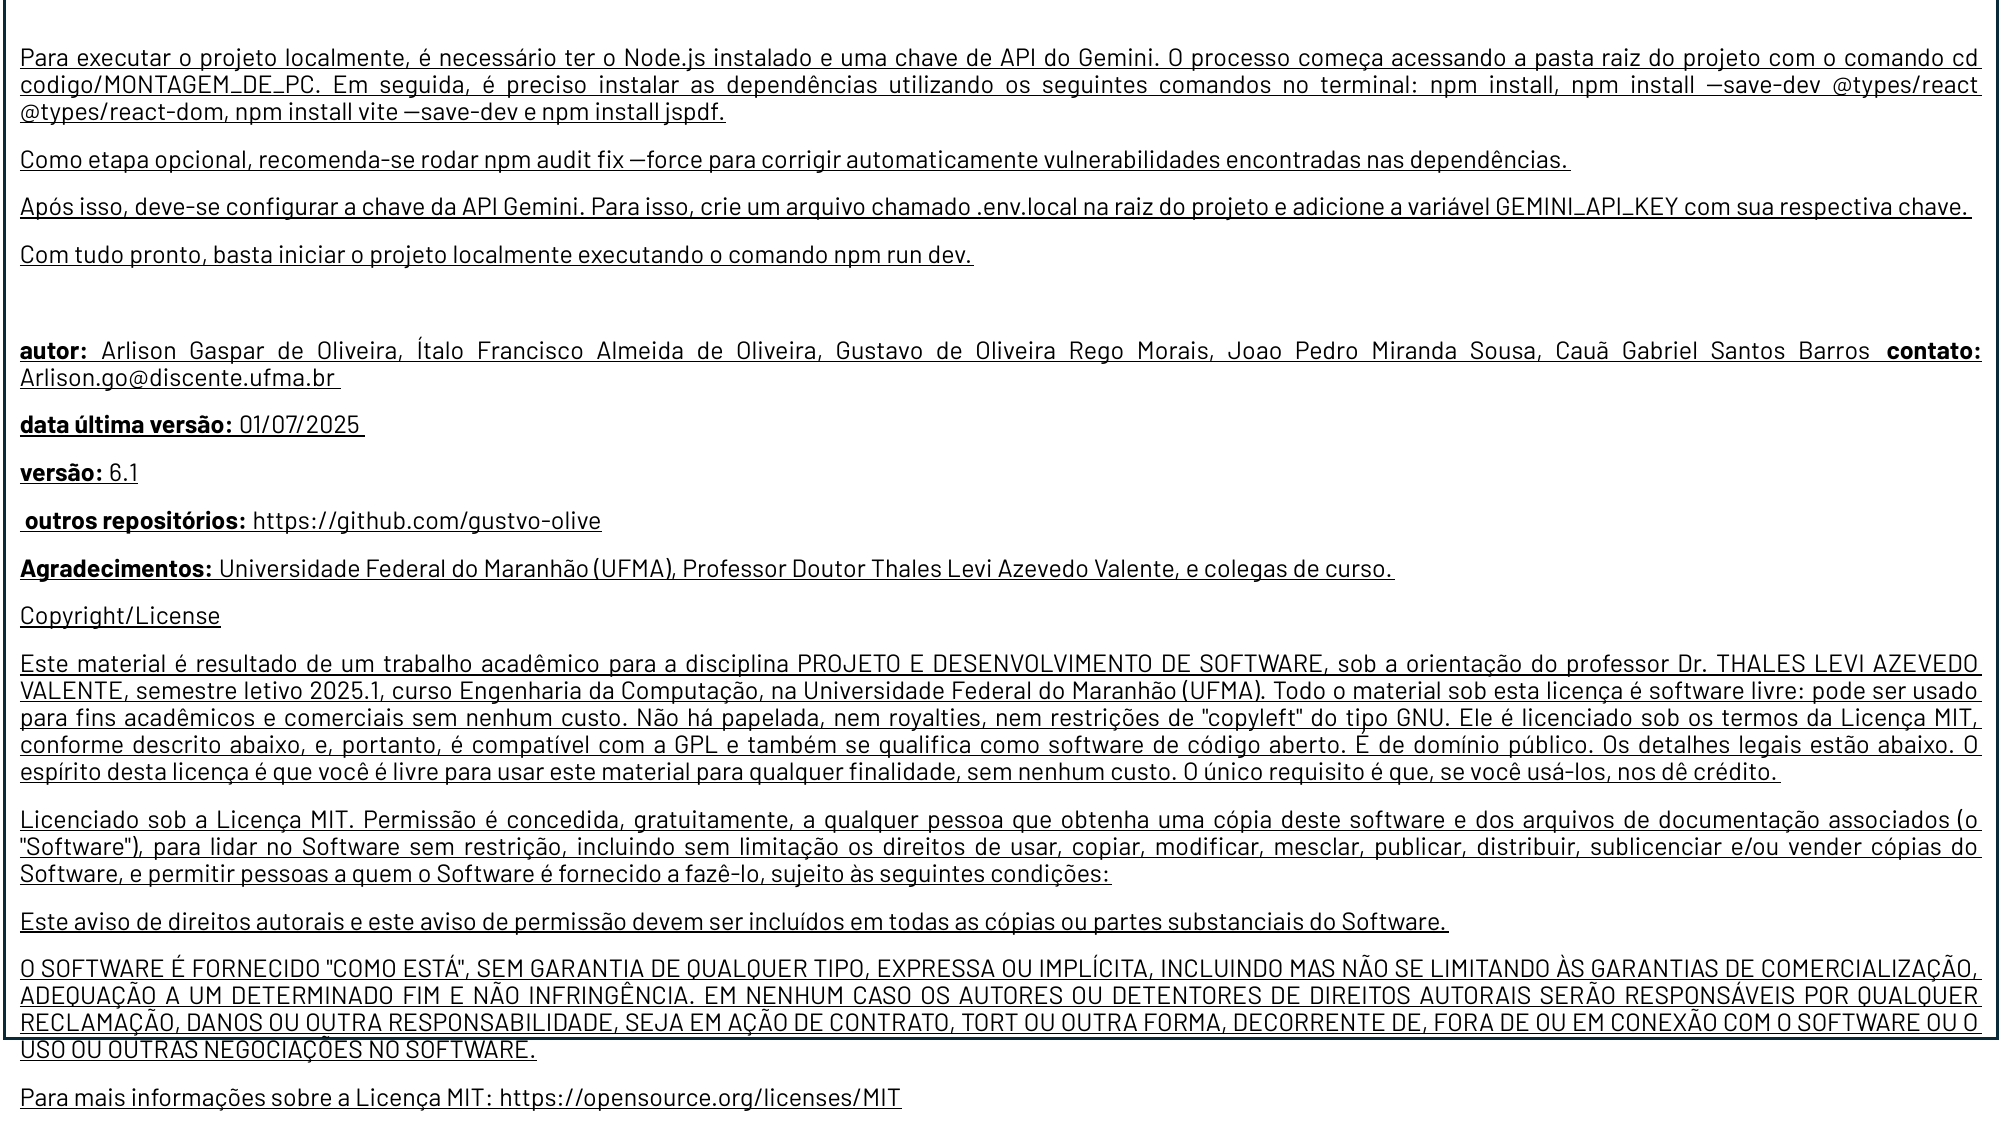

Este projeto visa facilitar a montagem de PCs personalizados com o uso de IA. O problema é a dificuldade dos usuários em escolher peças compatíveis e otimizadas. A solução é um site com IA que coleta preferências e gera builds automaticamente. Foi desenvolvido com TypeScript, Node.js e Gemini AI.

Para executar o projeto localmente, é necessário ter o Node.js instalado e uma chave de API do Gemini. O processo começa acessando a pasta raiz do projeto com o comando cd codigo/MONTAGEM_DE_PC. Em seguida, é preciso instalar as dependências utilizando os seguintes comandos no terminal: npm install, npm install --save-dev @types/react @types/react-dom, npm install vite --save-dev e npm install jspdf.
Como etapa opcional, recomenda-se rodar npm audit fix --force para corrigir automaticamente vulnerabilidades encontradas nas dependências.
Após isso, deve-se configurar a chave da API Gemini. Para isso, crie um arquivo chamado .env.local na raiz do projeto e adicione a variável GEMINI_API_KEY com sua respectiva chave.
Com tudo pronto, basta iniciar o projeto localmente executando o comando npm run dev.

autor: Arlison Gaspar de Oliveira, Ítalo Francisco Almeida de Oliveira, Gustavo de Oliveira Rego Morais, Joao Pedro Miranda Sousa, Cauã Gabriel Santos Barros contato: Arlison.go@discente.ufma.br
data última versão: 01/07/2025
versão: 6.1
 outros repositórios: https://github.com/gustvo-olive
Agradecimentos: Universidade Federal do Maranhão (UFMA), Professor Doutor Thales Levi Azevedo Valente, e colegas de curso.
Copyright/License
Este material é resultado de um trabalho acadêmico para a disciplina PROJETO E DESENVOLVIMENTO DE SOFTWARE, sob a orientação do professor Dr. THALES LEVI AZEVEDO VALENTE, semestre letivo 2025.1, curso Engenharia da Computação, na Universidade Federal do Maranhão (UFMA). Todo o material sob esta licença é software livre: pode ser usado para fins acadêmicos e comerciais sem nenhum custo. Não há papelada, nem royalties, nem restrições de "copyleft" do tipo GNU. Ele é licenciado sob os termos da Licença MIT, conforme descrito abaixo, e, portanto, é compatível com a GPL e também se qualifica como software de código aberto. É de domínio público. Os detalhes legais estão abaixo. O espírito desta licença é que você é livre para usar este material para qualquer finalidade, sem nenhum custo. O único requisito é que, se você usá-los, nos dê crédito.
Licenciado sob a Licença MIT. Permissão é concedida, gratuitamente, a qualquer pessoa que obtenha uma cópia deste software e dos arquivos de documentação associados (o "Software"), para lidar no Software sem restrição, incluindo sem limitação os direitos de usar, copiar, modificar, mesclar, publicar, distribuir, sublicenciar e/ou vender cópias do Software, e permitir pessoas a quem o Software é fornecido a fazê-lo, sujeito às seguintes condições:
Este aviso de direitos autorais e este aviso de permissão devem ser incluídos em todas as cópias ou partes substanciais do Software.
O SOFTWARE É FORNECIDO "COMO ESTÁ", SEM GARANTIA DE QUALQUER TIPO, EXPRESSA OU IMPLÍCITA, INCLUINDO MAS NÃO SE LIMITANDO ÀS GARANTIAS DE COMERCIALIZAÇÃO, ADEQUAÇÃO A UM DETERMINADO FIM E NÃO INFRINGÊNCIA. EM NENHUM CASO OS AUTORES OU DETENTORES DE DIREITOS AUTORAIS SERÃO RESPONSÁVEIS POR QUALQUER RECLAMAÇÃO, DANOS OU OUTRA RESPONSABILIDADE, SEJA EM AÇÃO DE CONTRATO, TORT OU OUTRA FORMA, DECORRENTE DE, FORA DE OU EM CONEXÃO COM O SOFTWARE OU O USO OU OUTRAS NEGOCIAÇÕES NO SOFTWARE.
Para mais informações sobre a Licença MIT: https://opensource.org/licenses/MIT

36